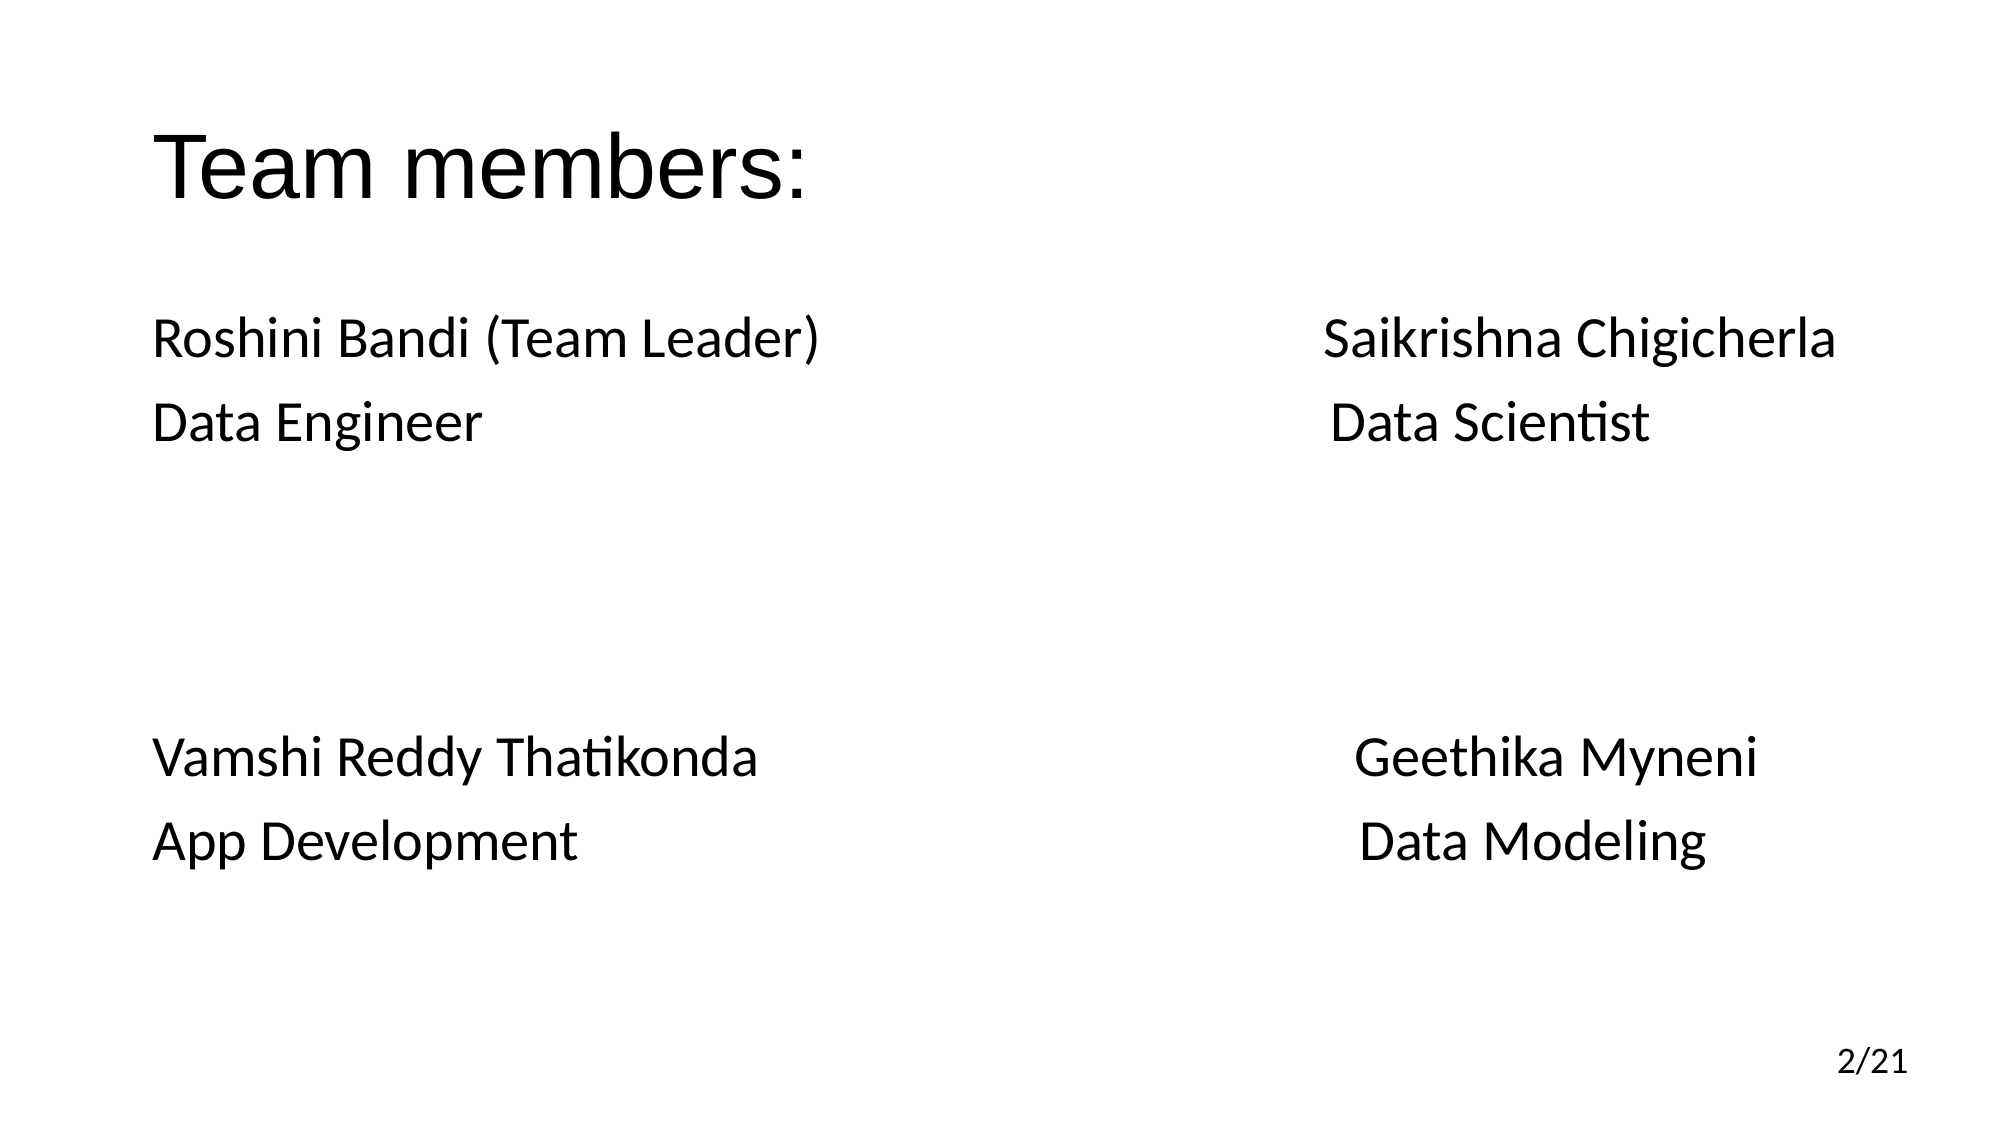

# Team members:
Roshini Bandi (Team Leader)                                      Saikrishna Chigicherla
Data Engineer                                                                Data Scientist

Vamshi Reddy Thatikonda                                             Geethika Myneni
App Development                                                           Data Modeling
2/21